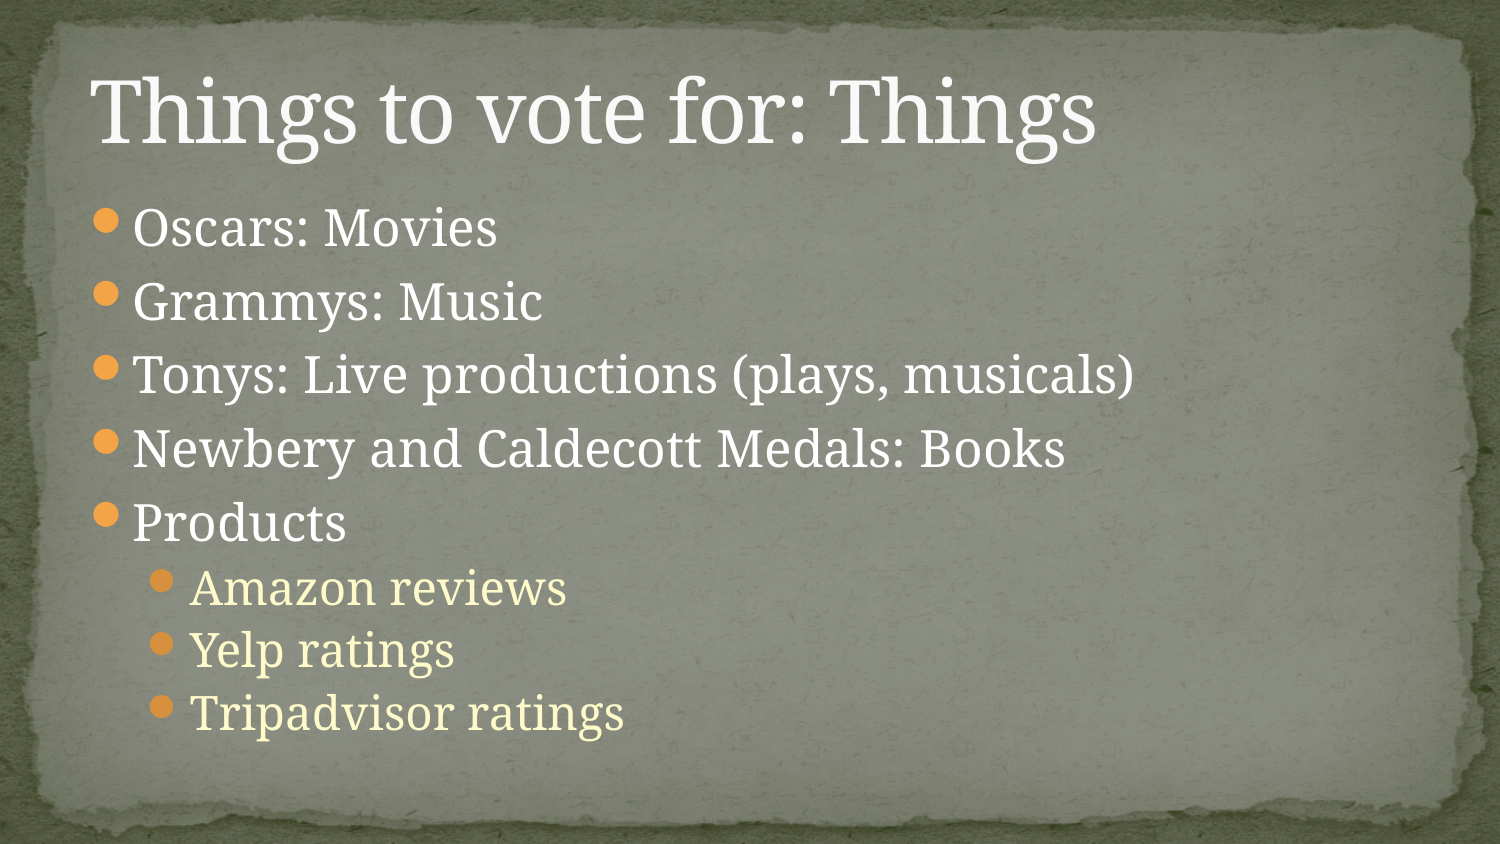

# Things to vote for: Things
Oscars: Movies
Grammys: Music
Tonys: Live productions (plays, musicals)
Newbery and Caldecott Medals: Books
Products
Amazon reviews
Yelp ratings
Tripadvisor ratings